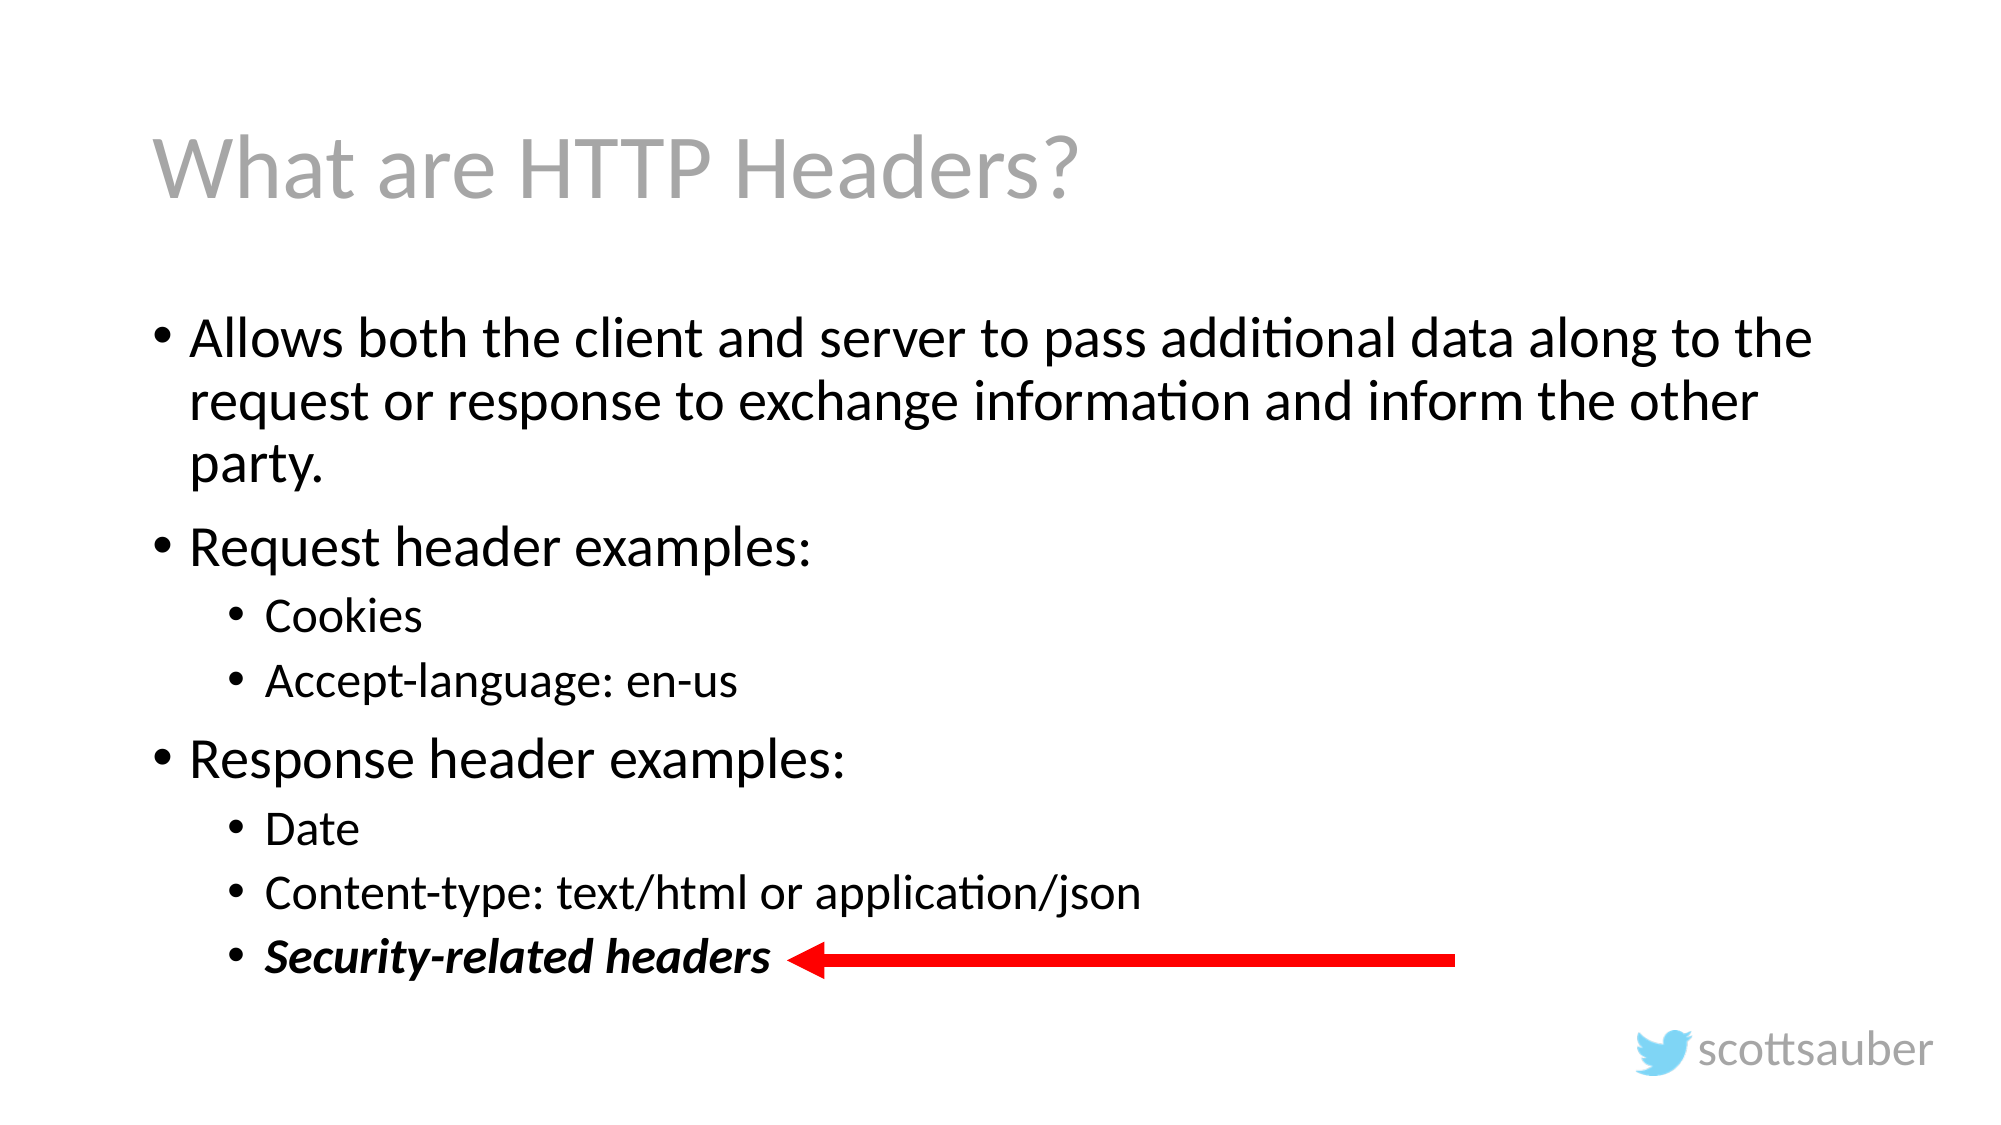

# What are HTTP Headers?
Allows both the client and server to pass additional data along to the request or response to exchange information and inform the other party.
Request header examples:
Cookies
Accept-language: en-us
Response header examples:
Date
Content-type: text/html or application/json
Security-related headers
scottsauber